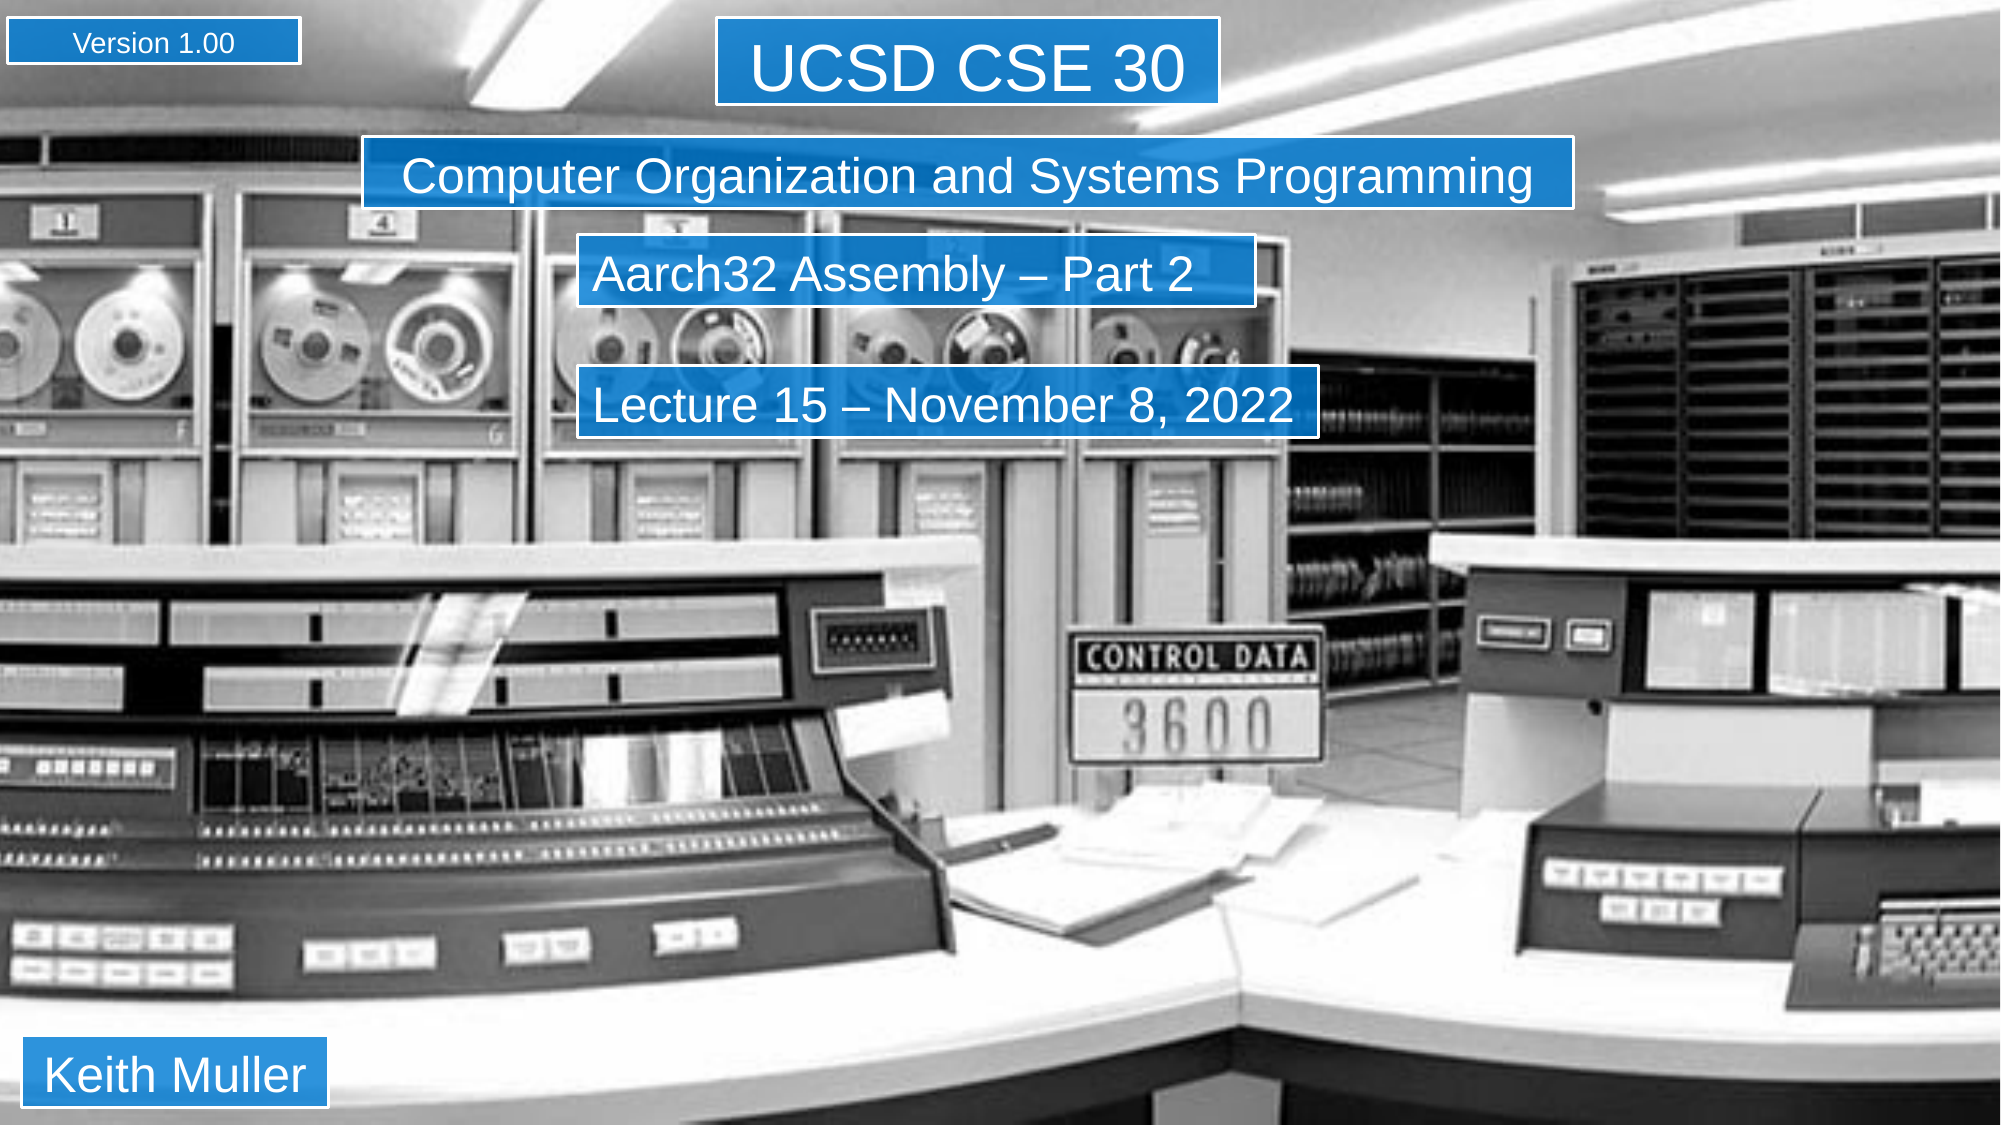

Version 1.00
UCSD CSE 30
Computer Organization and Systems Programming
Aarch32 Assembly – Part 2
Lecture 15 – November 8, 2022
Keith Muller